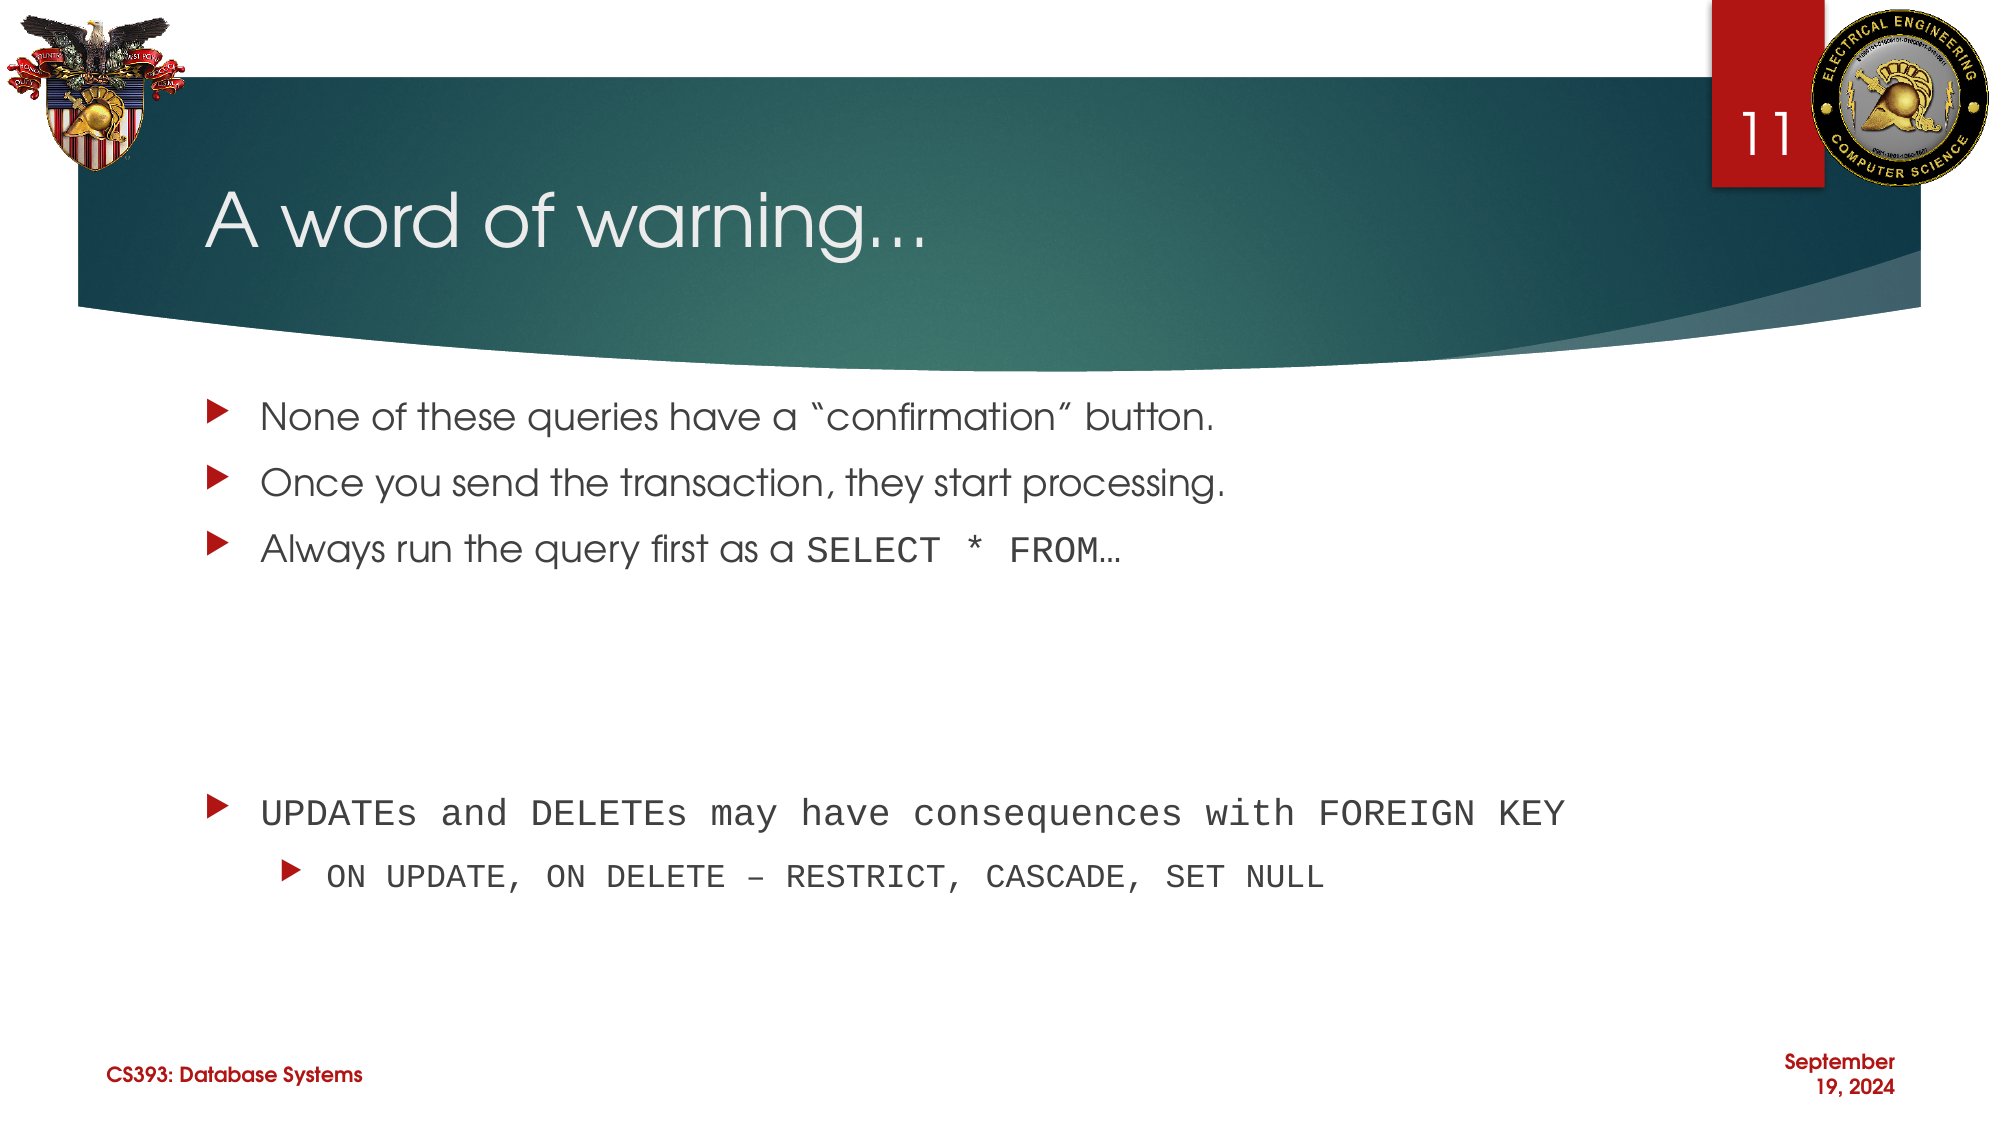

11
# A word of warning…
None of these queries have a “confirmation” button.
Once you send the transaction, they start processing.
Always run the query first as a SELECT * FROM…

UPDATEs and DELETEs may have consequences with FOREIGN KEY
ON UPDATE, ON DELETE – RESTRICT, CASCADE, SET NULL

CS393: Database Systems
September 19, 2024